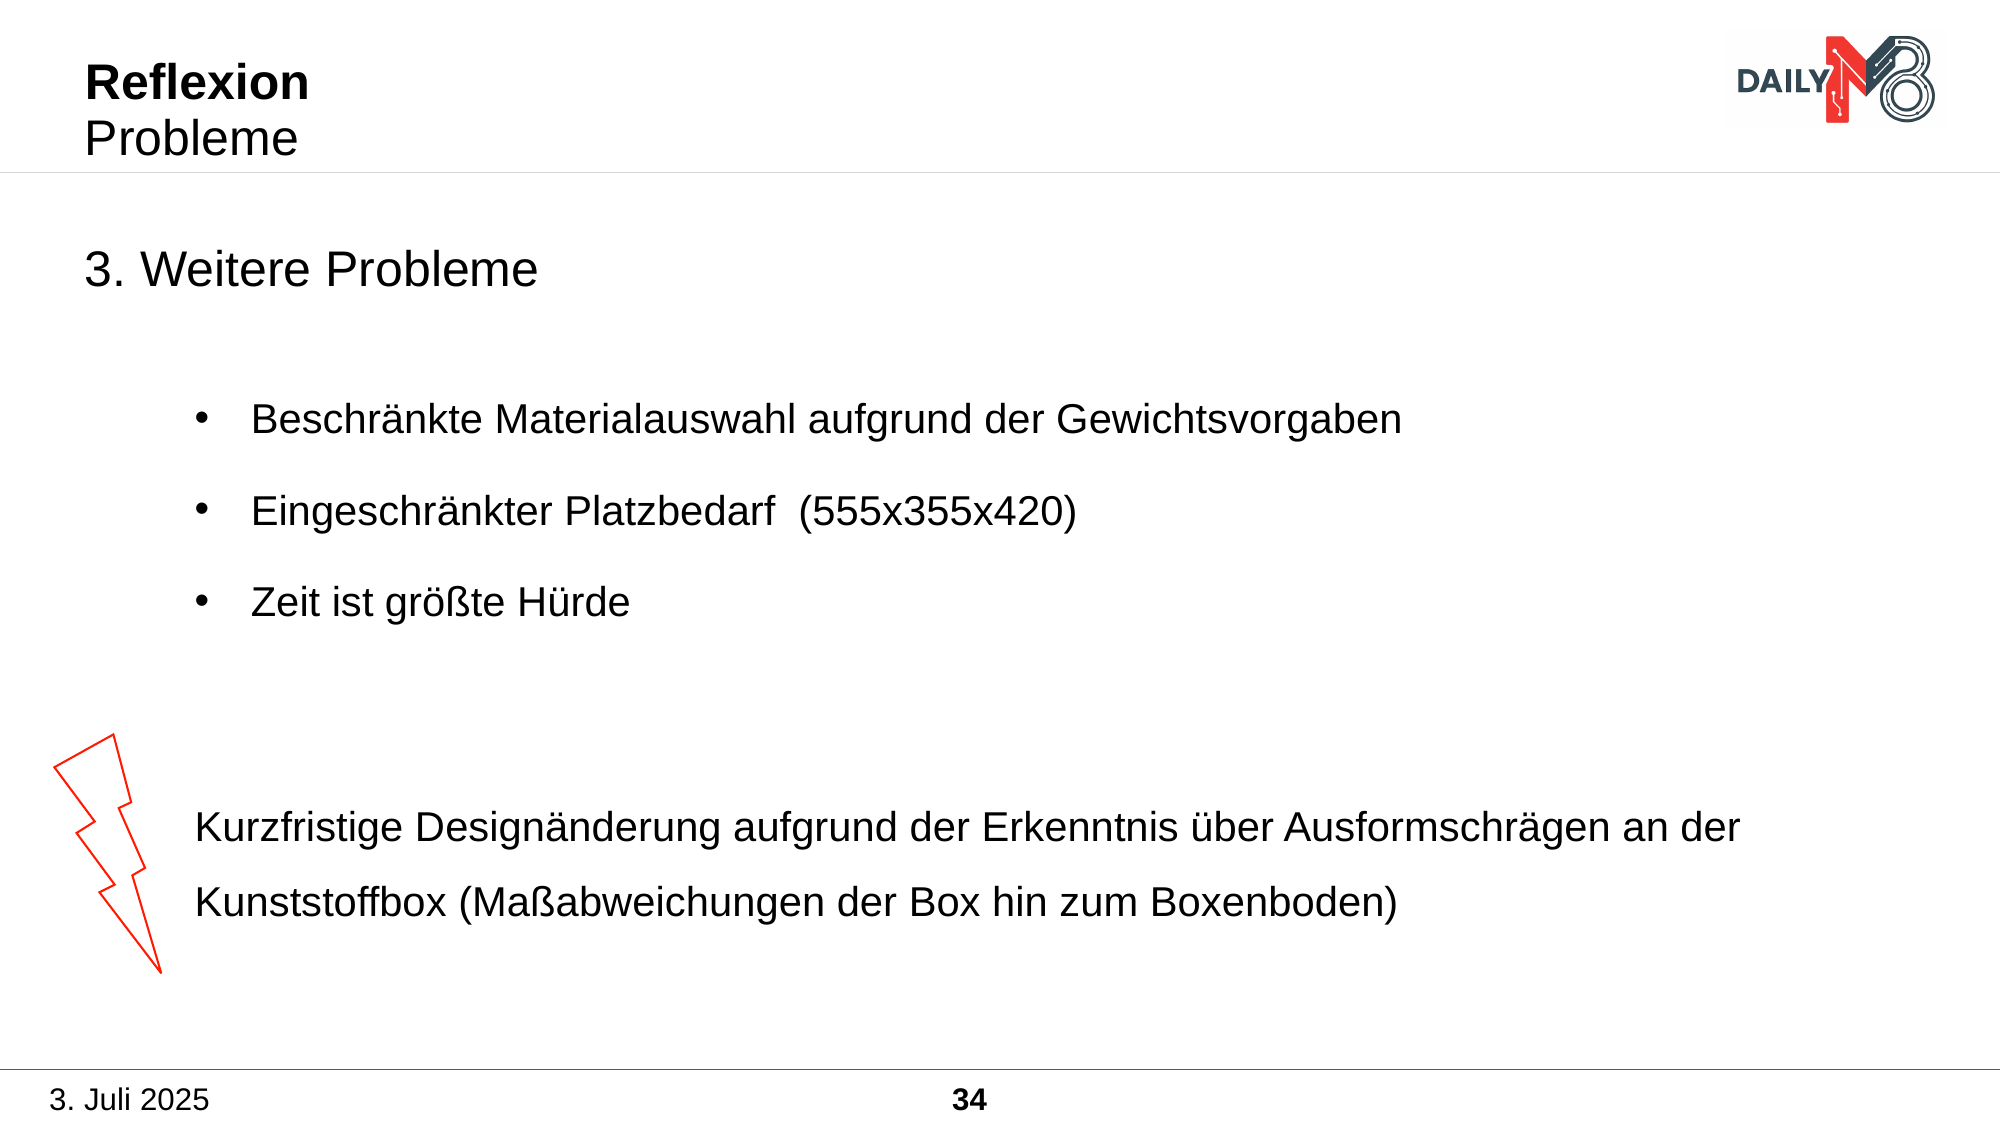

# Reflexion
Probleme
3. Weitere Probleme
Beschränkte Materialauswahl aufgrund der Gewichtsvorgaben
Eingeschränkter Platzbedarf  (555x355x420)
Zeit ist größte Hürde

Kurzfristige Designänderung aufgrund der Erkenntnis über Ausformschrägen an der Kunststoffbox (Maßabweichungen der Box hin zum Boxenboden)

3. Juli 2025
34